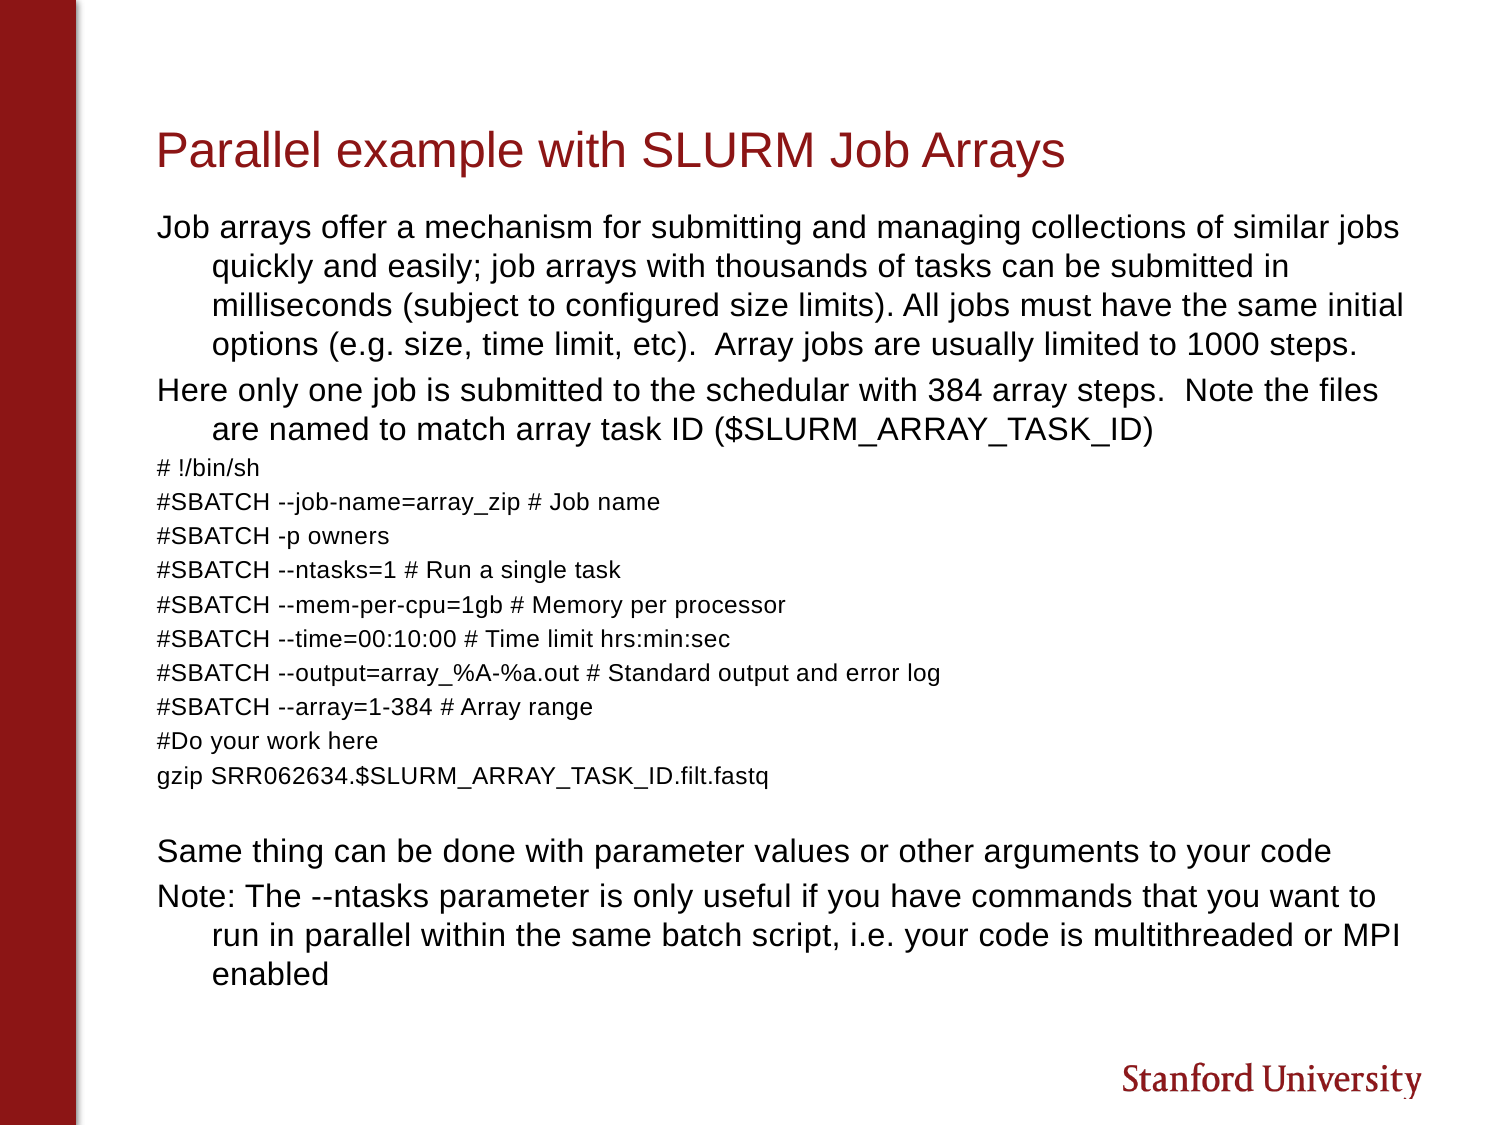

# Parallel example with SLURM Job Arrays
Job arrays offer a mechanism for submitting and managing collections of similar jobs quickly and easily; job arrays with thousands of tasks can be submitted in milliseconds (subject to configured size limits). All jobs must have the same initial options (e.g. size, time limit, etc).  Array jobs are usually limited to 1000 steps.
Here only one job is submitted to the schedular with 384 array steps.  Note the files are named to match array task ID ($SLURM_ARRAY_TASK_ID)
# !/bin/sh
#SBATCH --job-name=array_zip # Job name
#SBATCH -p owners
#SBATCH --ntasks=1 # Run a single task
#SBATCH --mem-per-cpu=1gb # Memory per processor
#SBATCH --time=00:10:00 # Time limit hrs:min:sec
#SBATCH --output=array_%A-%a.out # Standard output and error log
#SBATCH --array=1-384 # Array range
#Do your work here
gzip SRR062634.$SLURM_ARRAY_TASK_ID.filt.fastq

Same thing can be done with parameter values or other arguments to your code
Note: The --ntasks parameter is only useful if you have commands that you want to run in parallel within the same batch script, i.e. your code is multithreaded or MPI enabled